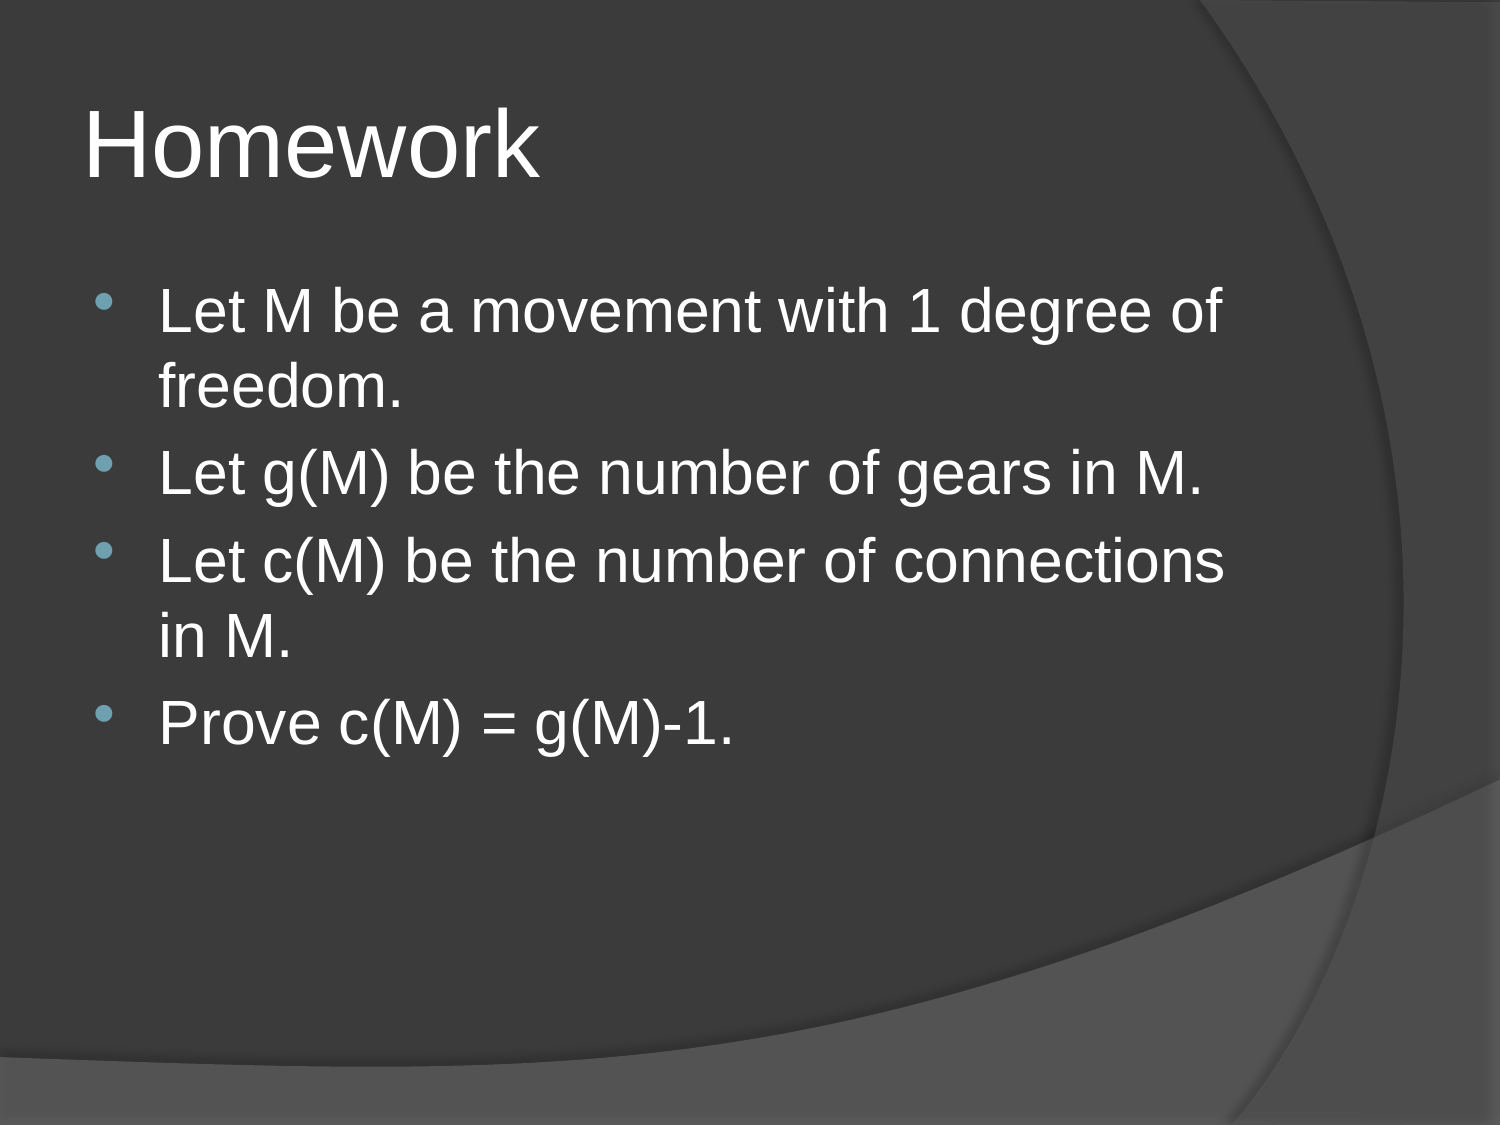

# Homework
Let M be a movement with 1 degree of freedom.
Let g(M) be the number of gears in M.
Let c(M) be the number of connections in M.
Prove c(M) = g(M)-1.